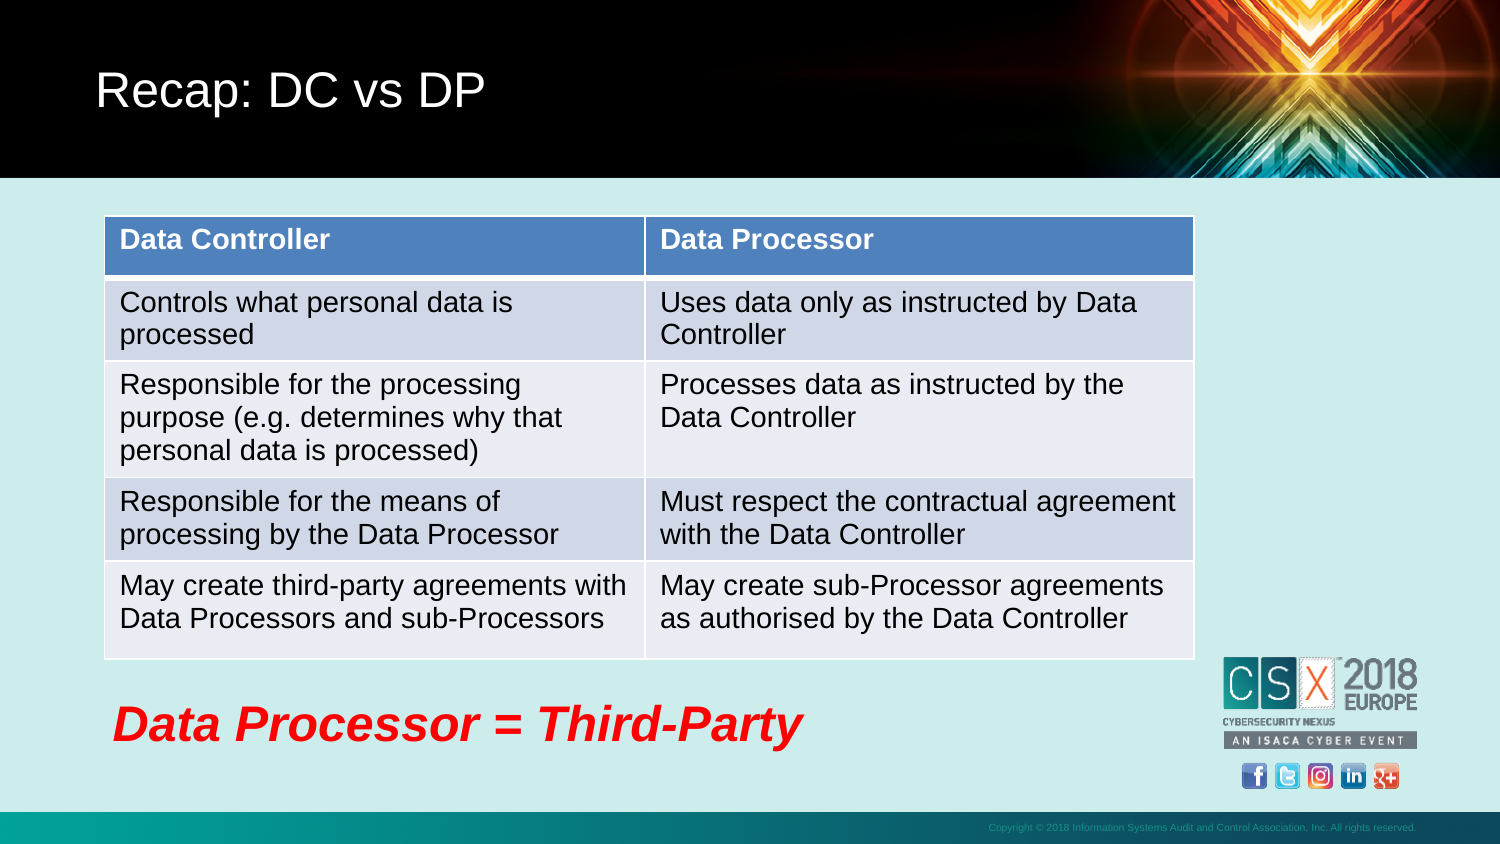

Recap: DC vs DP
| Data Controller | Data Processor |
| --- | --- |
| Controls what personal data is processed | Uses data only as instructed by Data Controller |
| Responsible for the processing purpose (e.g. determines why that personal data is processed) | Processes data as instructed by the Data Controller |
| Responsible for the means of processing by the Data Processor | Must respect the contractual agreement with the Data Controller |
| May create third-party agreements with Data Processors and sub-Processors | May create sub-Processor agreements as authorised by the Data Controller |
Data Processor = Third-Party